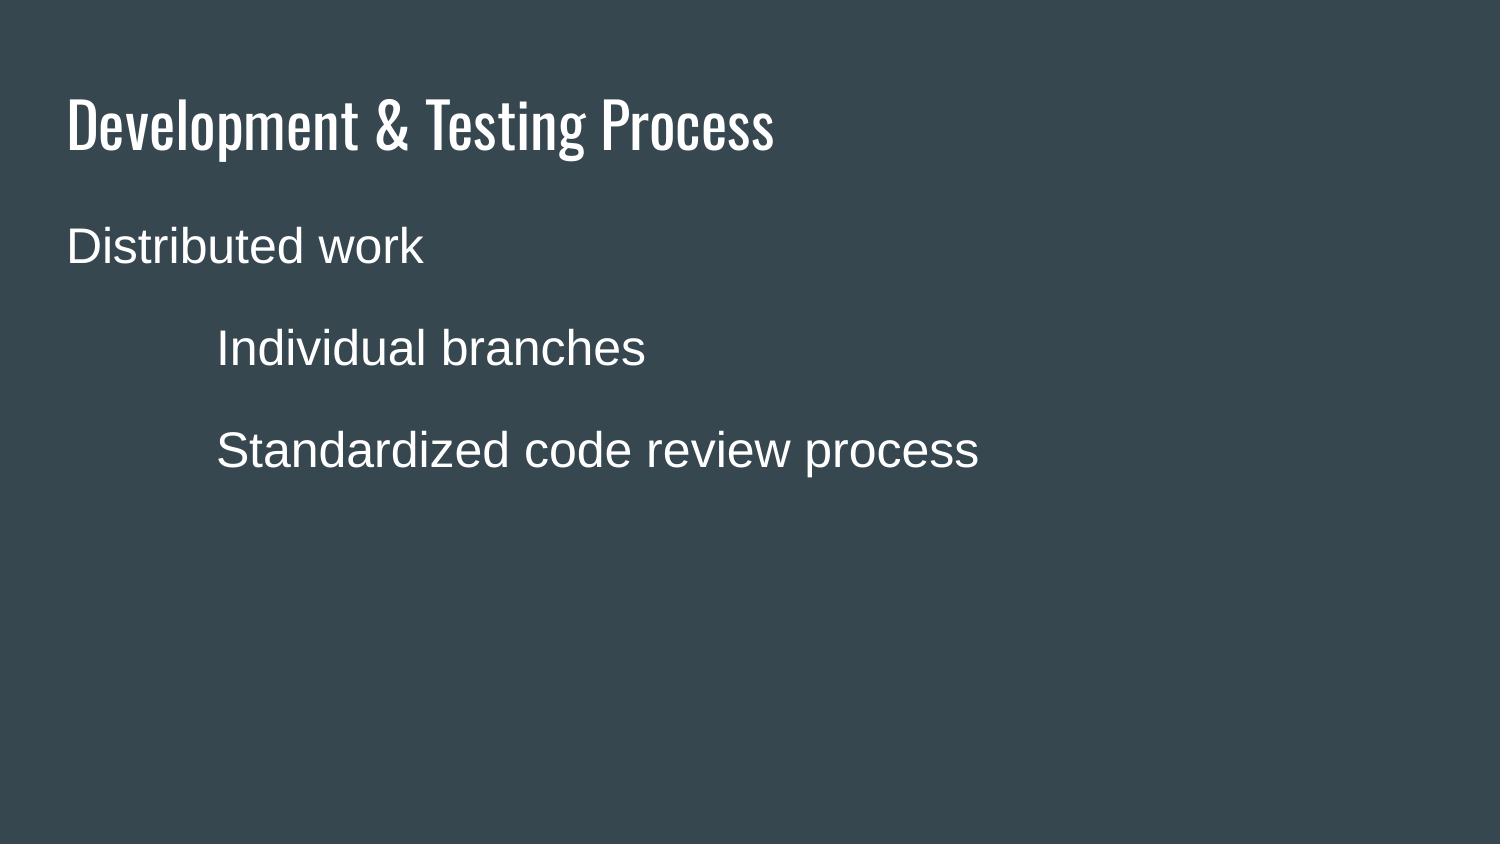

# Development & Testing Process
Distributed work
	Individual branches
	Standardized code review process